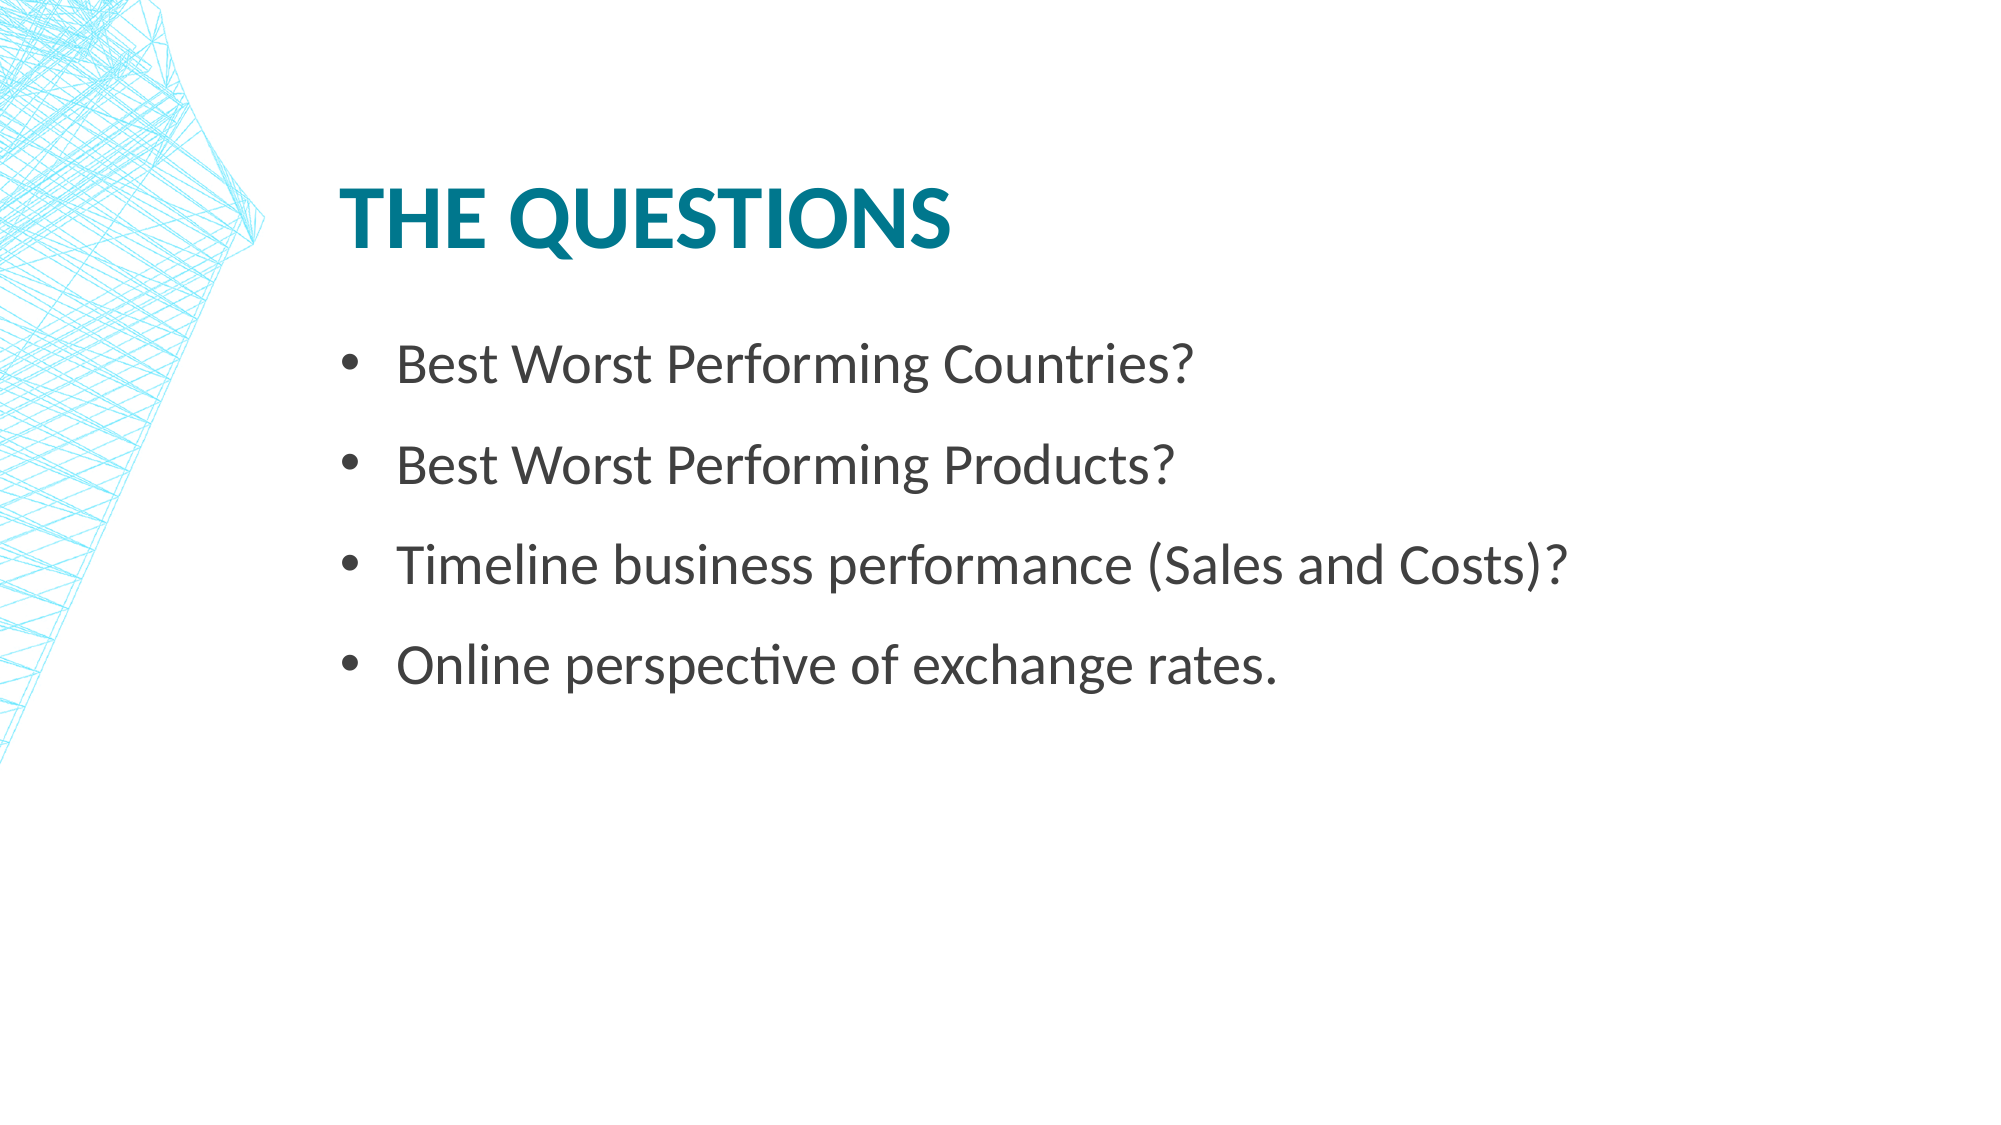

# The Questions
Best Worst Performing Countries?
Best Worst Performing Products?
Timeline business performance (Sales and Costs)?
Online perspective of exchange rates.